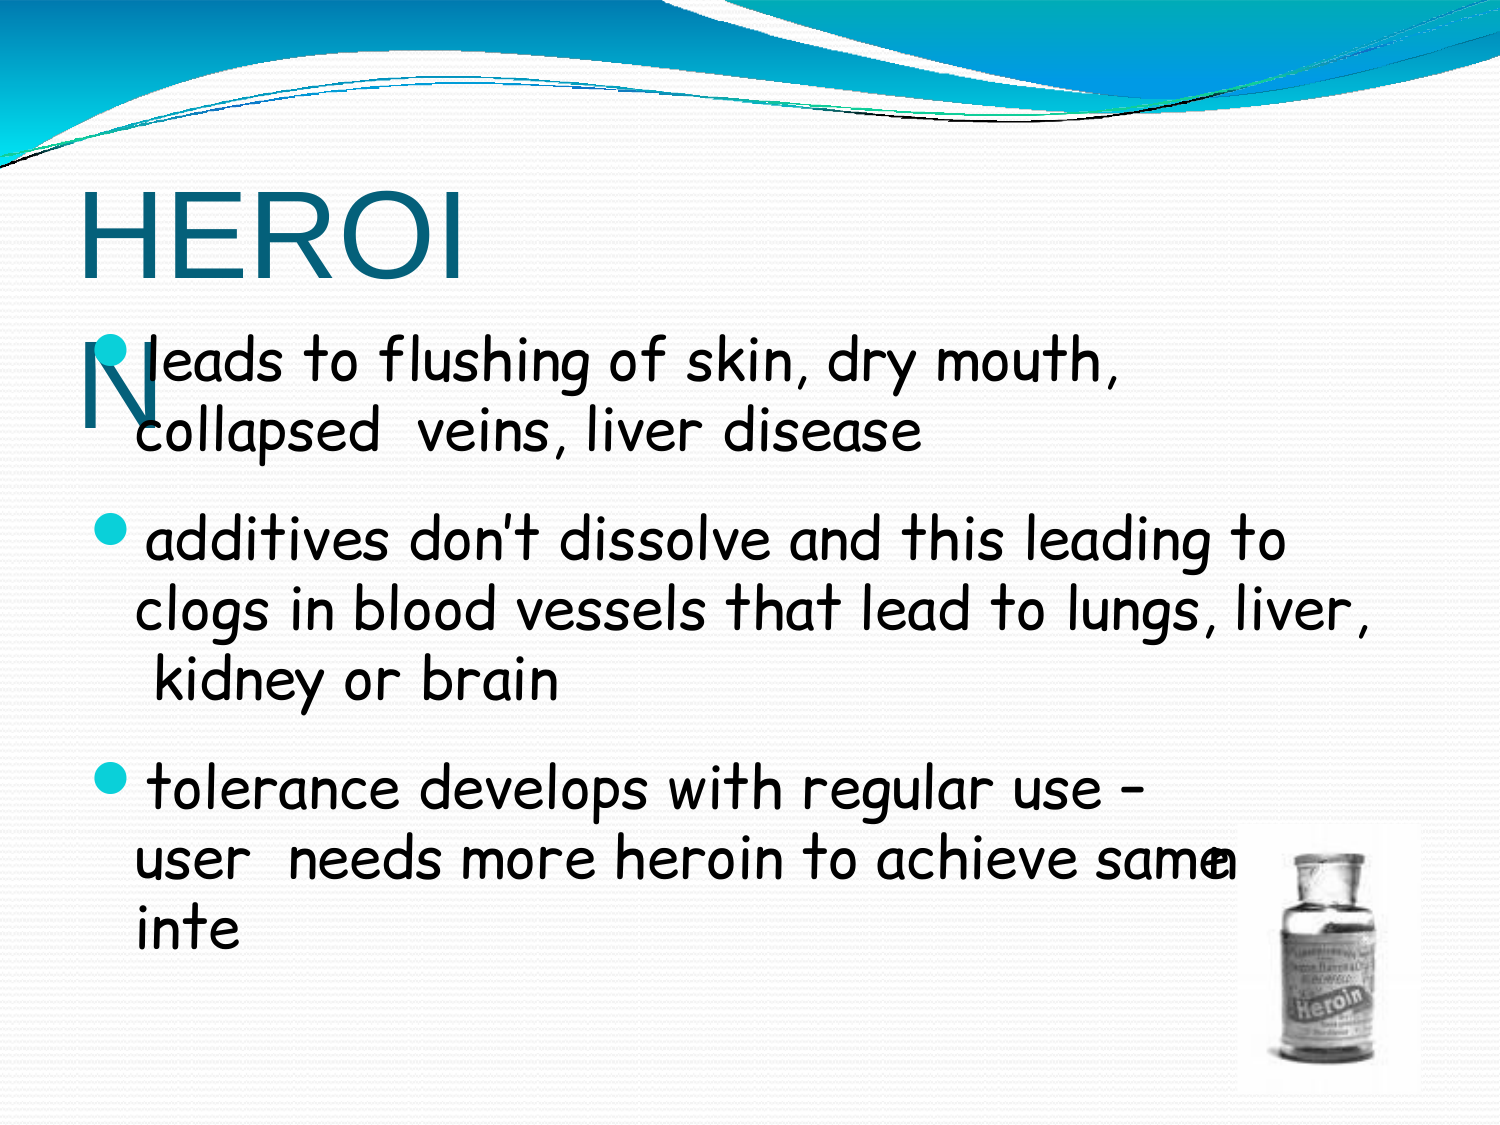

# HEROIN
leads to flushing of skin, dry mouth, collapsed  veins, liver disease
additives don’t dissolve and this leading to  clogs in blood vessels that lead to lungs, liver,  kidney or brain
tolerance develops with regular use – user  needs more heroin to achieve same inte
nsity